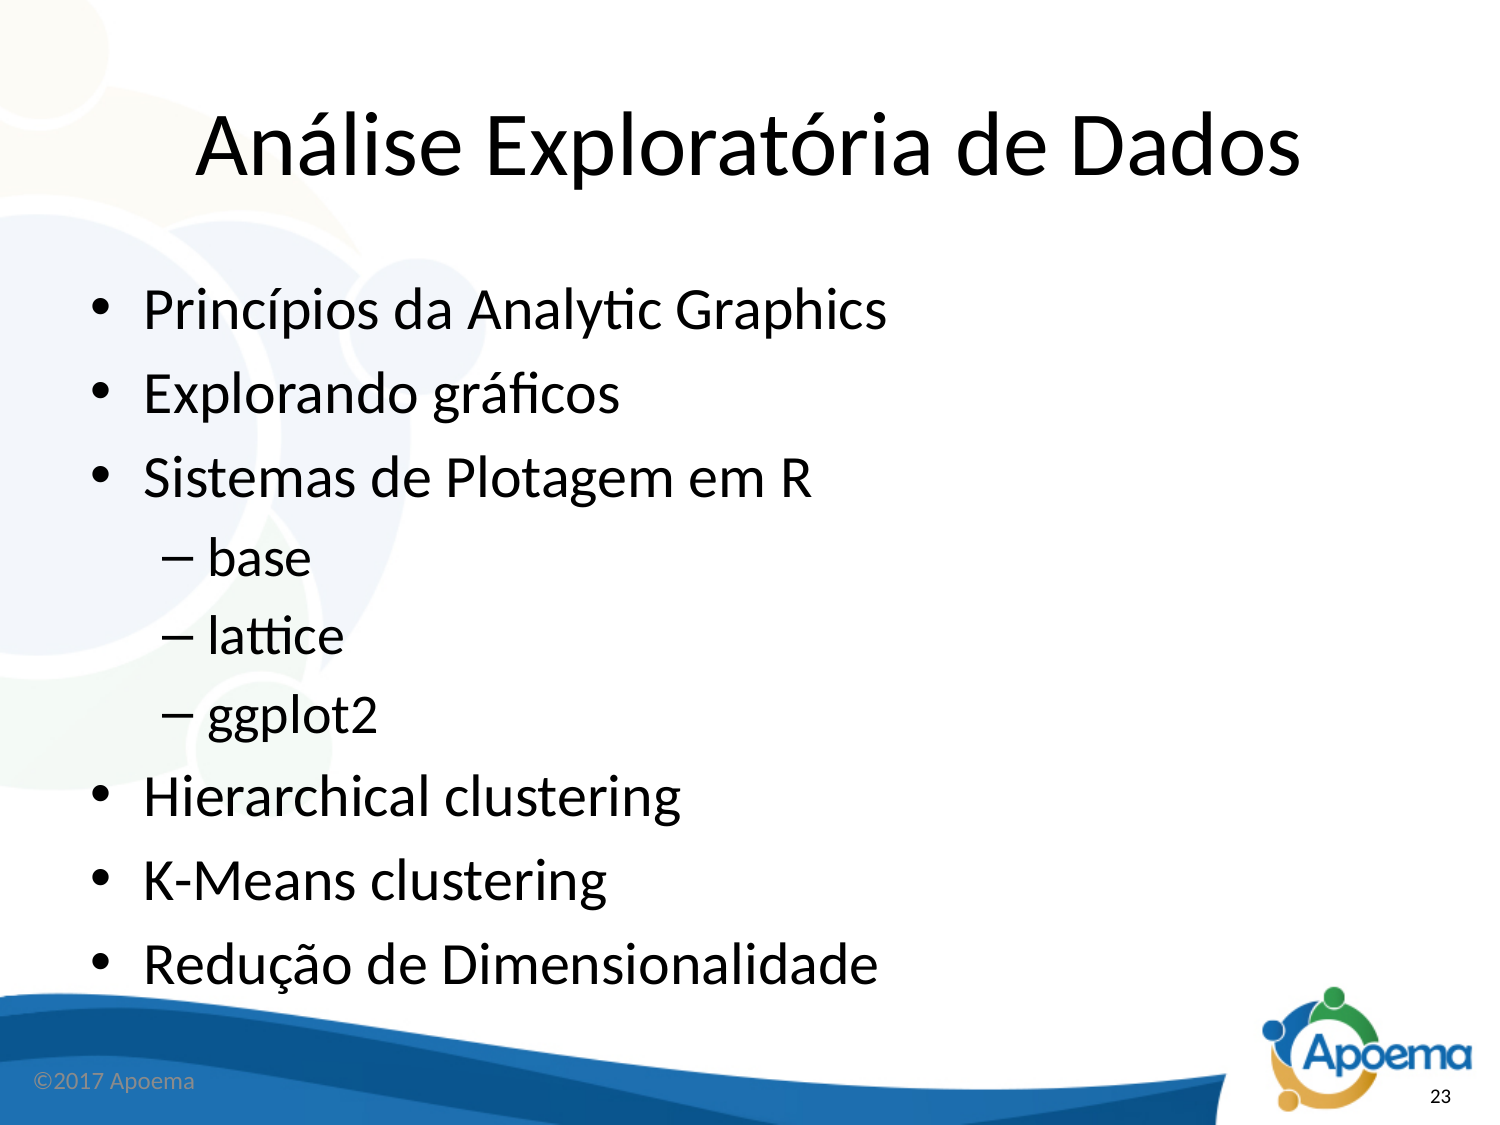

# Análise Exploratória de Dados
Princípios da Analytic Graphics
Explorando gráficos
Sistemas de Plotagem em R
base
lattice
ggplot2
Hierarchical clustering
K-Means clustering
Redução de Dimensionalidade
©2017 Apoema
23